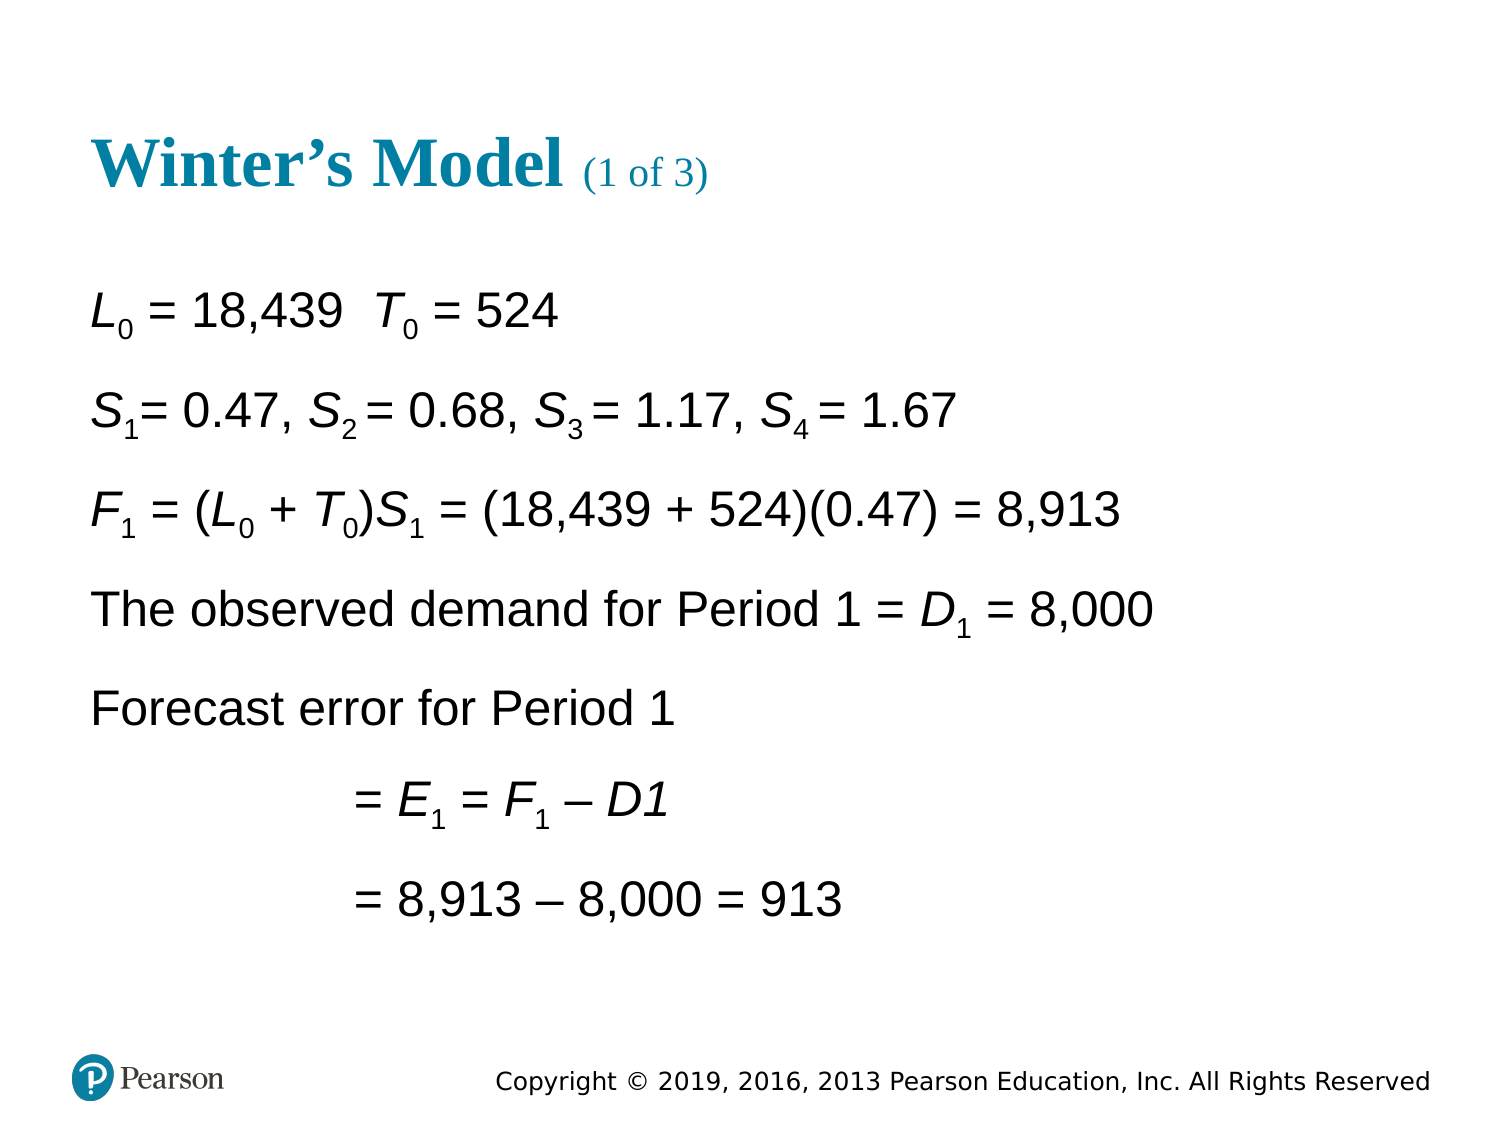

# Winter’s Model (1 of 3)
L0 = 18,439  T0 = 524
S1= 0.47, S2 = 0.68, S3 = 1.17, S4 = 1.67
F1 = (L0 + T0)S1 = (18,439 + 524)(0.47) = 8,913
The observed demand for Period 1 = D1 = 8,000
Forecast error for Period 1
= E1 = F1 – D1
= 8,913 – 8,000 = 913